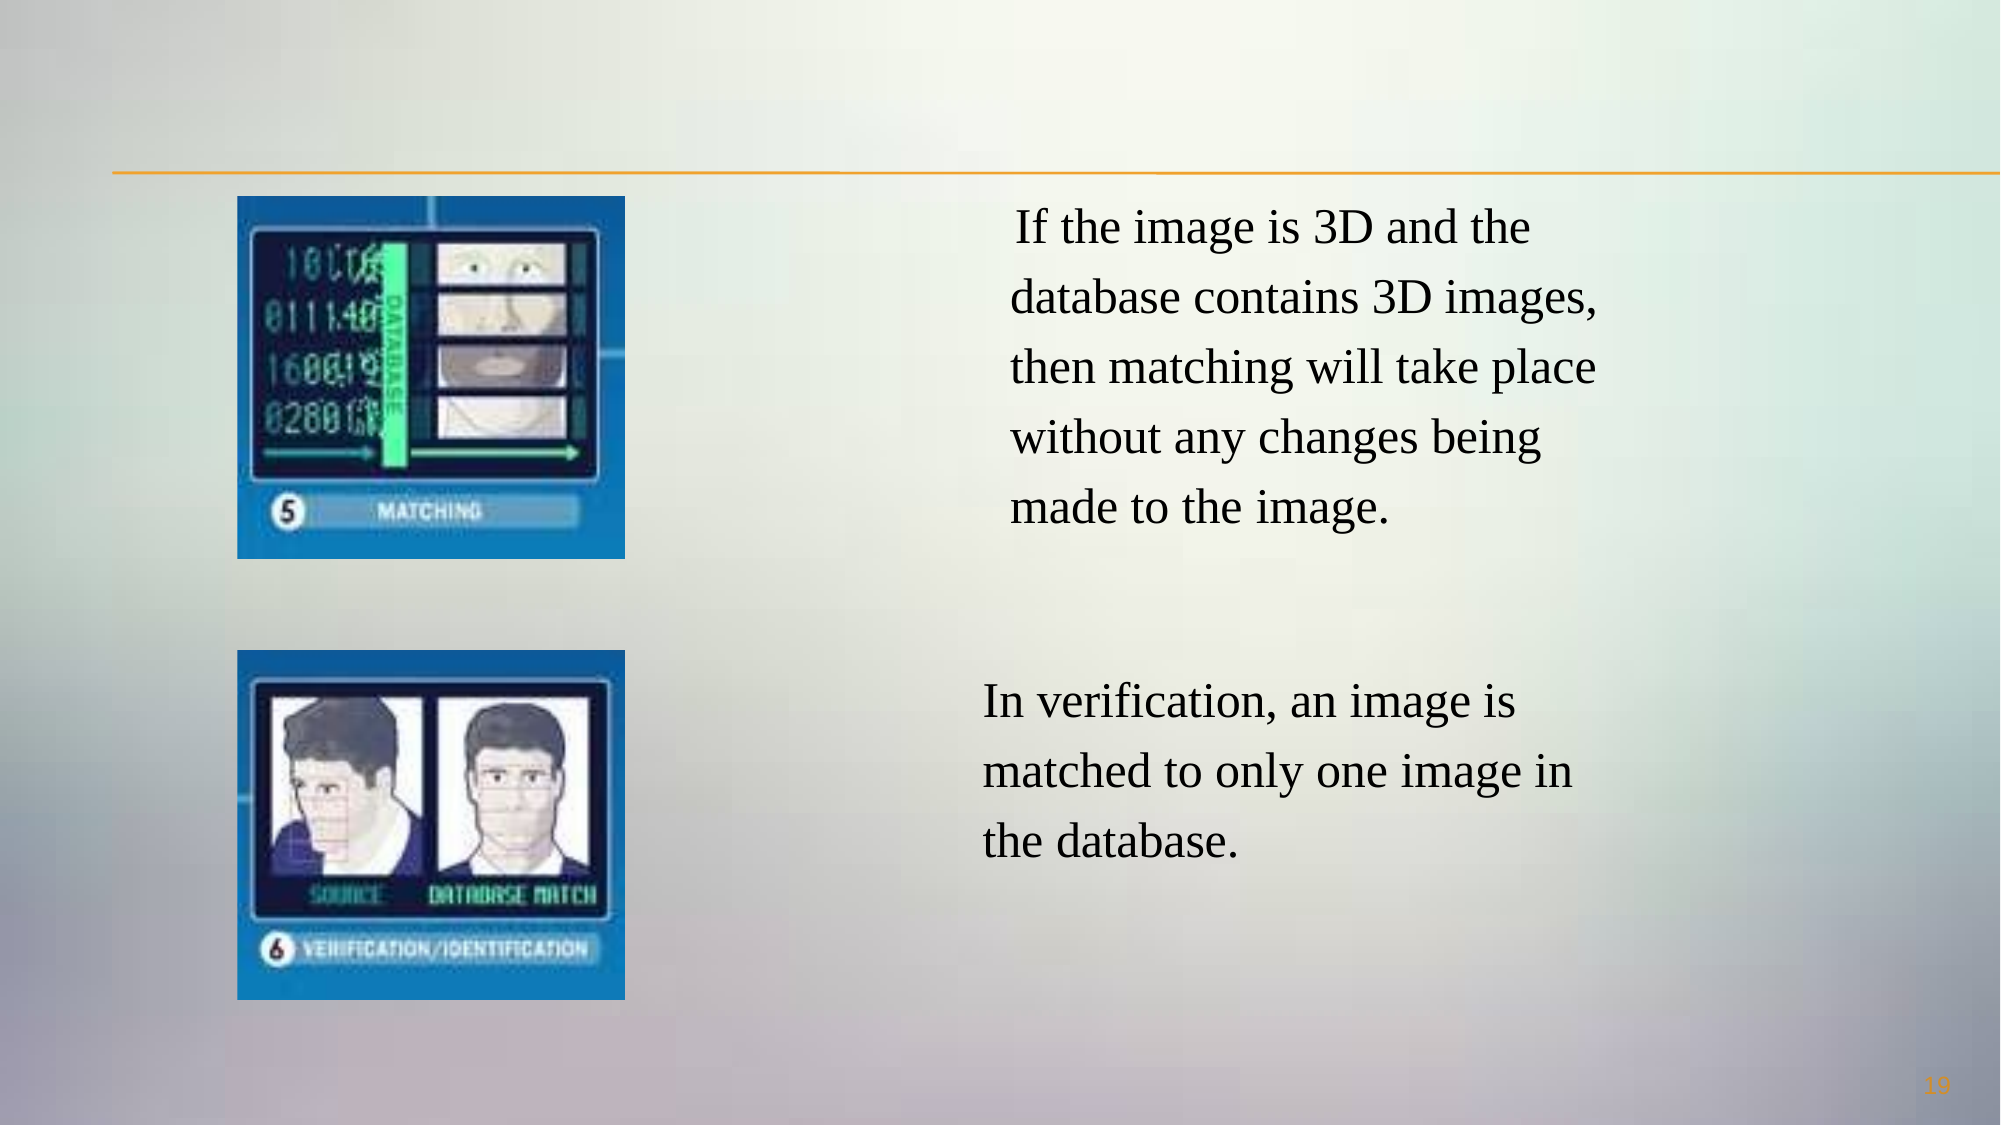

If the image is 3D and the  database contains 3D images,  then matching will take place  without any changes being  made to the image.

In verification, an image is  matched to only one image in  the database.
19